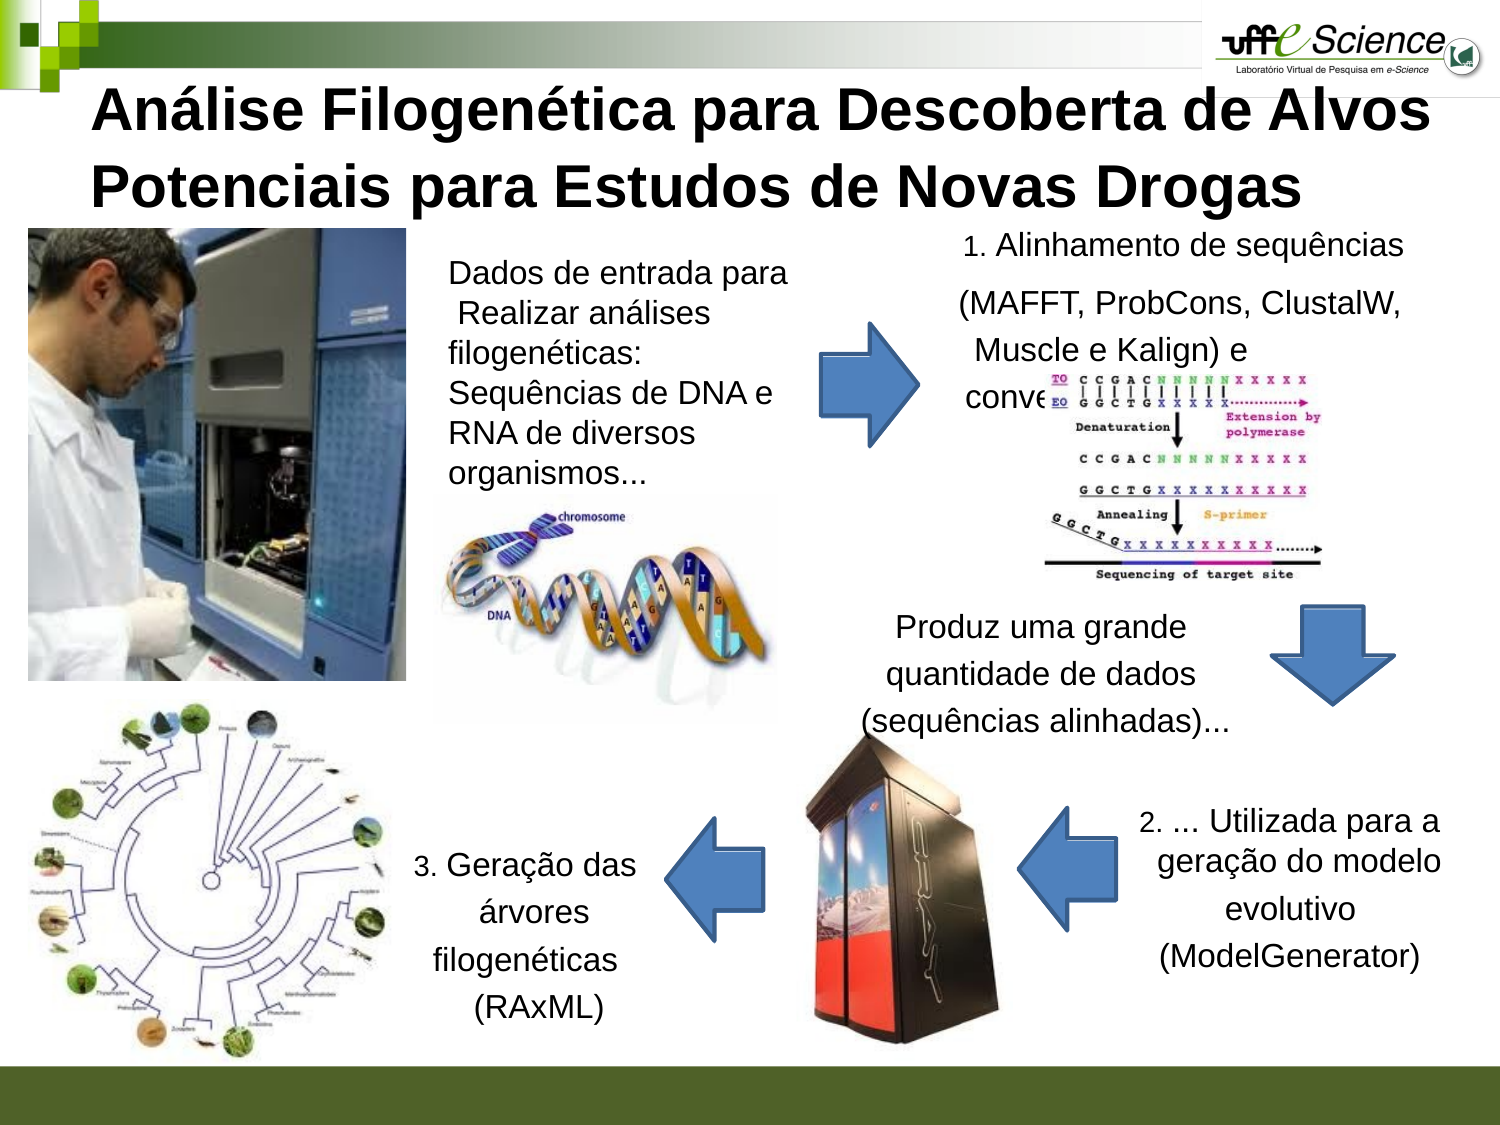

# Análise Filogenética para Descoberta de Alvos  Potenciais para Estudos de Novas Drogas Drogas
1. Alinhamento de sequências

Dados de entrada para  Realizar análises  filogenéticas:  Sequências de DNA e  RNA de diversos  organismos...
(MAFFT, ProbCons, ClustalW,  Muscle e Kalign) e conversão

Produz uma grande  quantidade de dados  (sequências alinhadas)...

2. ... Utilizada para a  geração do modelo
evolutivo  (ModelGenerator)

3. Geração das  árvores
filogenéticas  (RAxML)